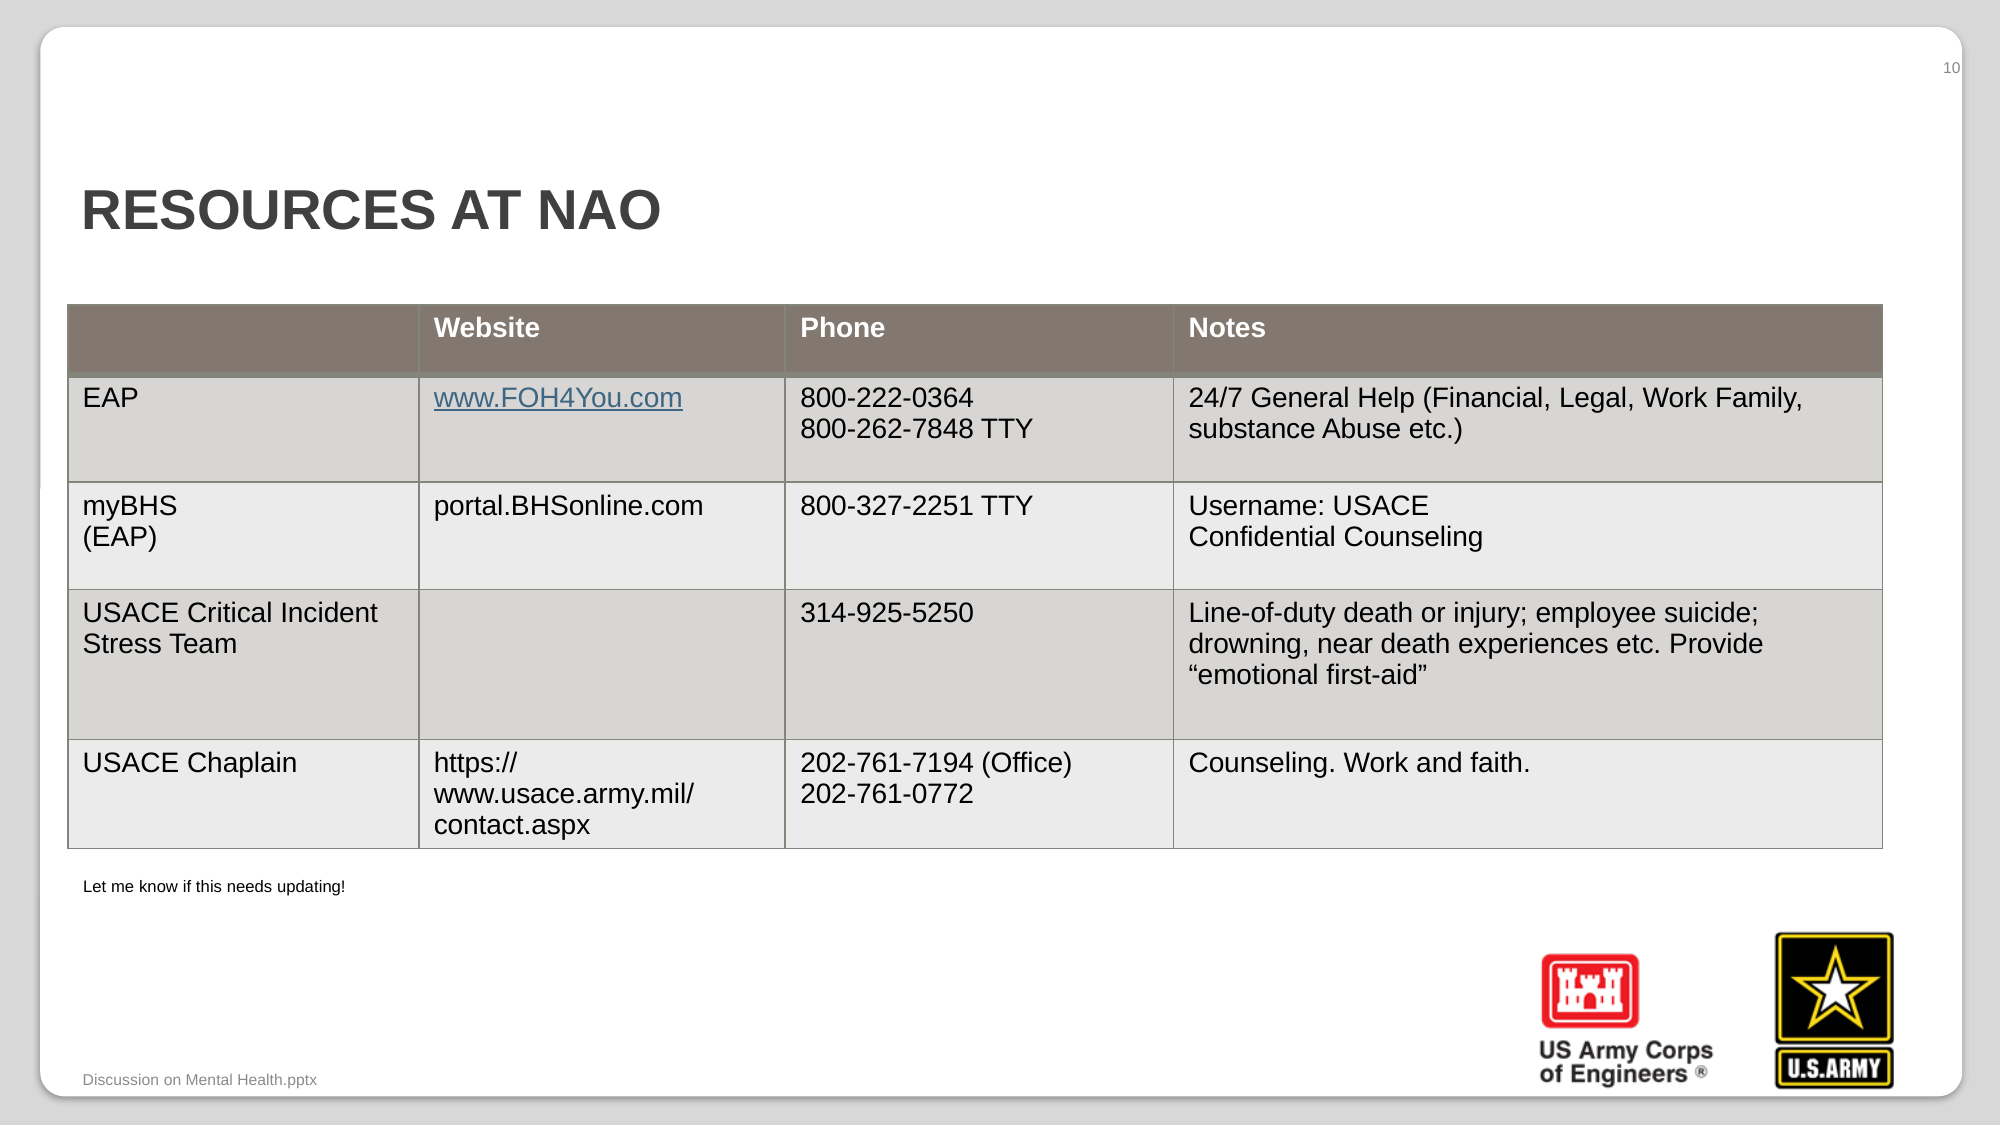

# Resources at NAO
10
|  | Website | Phone | Notes |
| --- | --- | --- | --- |
| EAP | www.FOH4You.com | 800-222-0364 800-262-7848 TTY | 24/7 General Help (Financial, Legal, Work Family, substance Abuse etc.) |
| myBHS (EAP) | portal.BHSonline.com | 800-327-2251 TTY | Username: USACE Confidential Counseling |
| USACE Critical Incident Stress Team |  | 314-925-5250 | Line-of-duty death or injury; employee suicide; drowning, near death experiences etc. Provide “emotional first-aid” |
| USACE Chaplain | https://www.usace.army.mil/contact.aspx | 202-761-7194 (Office) 202-761-0772 | Counseling. Work and faith. |
Let me know if this needs updating!
Discussion on Mental Health.pptx